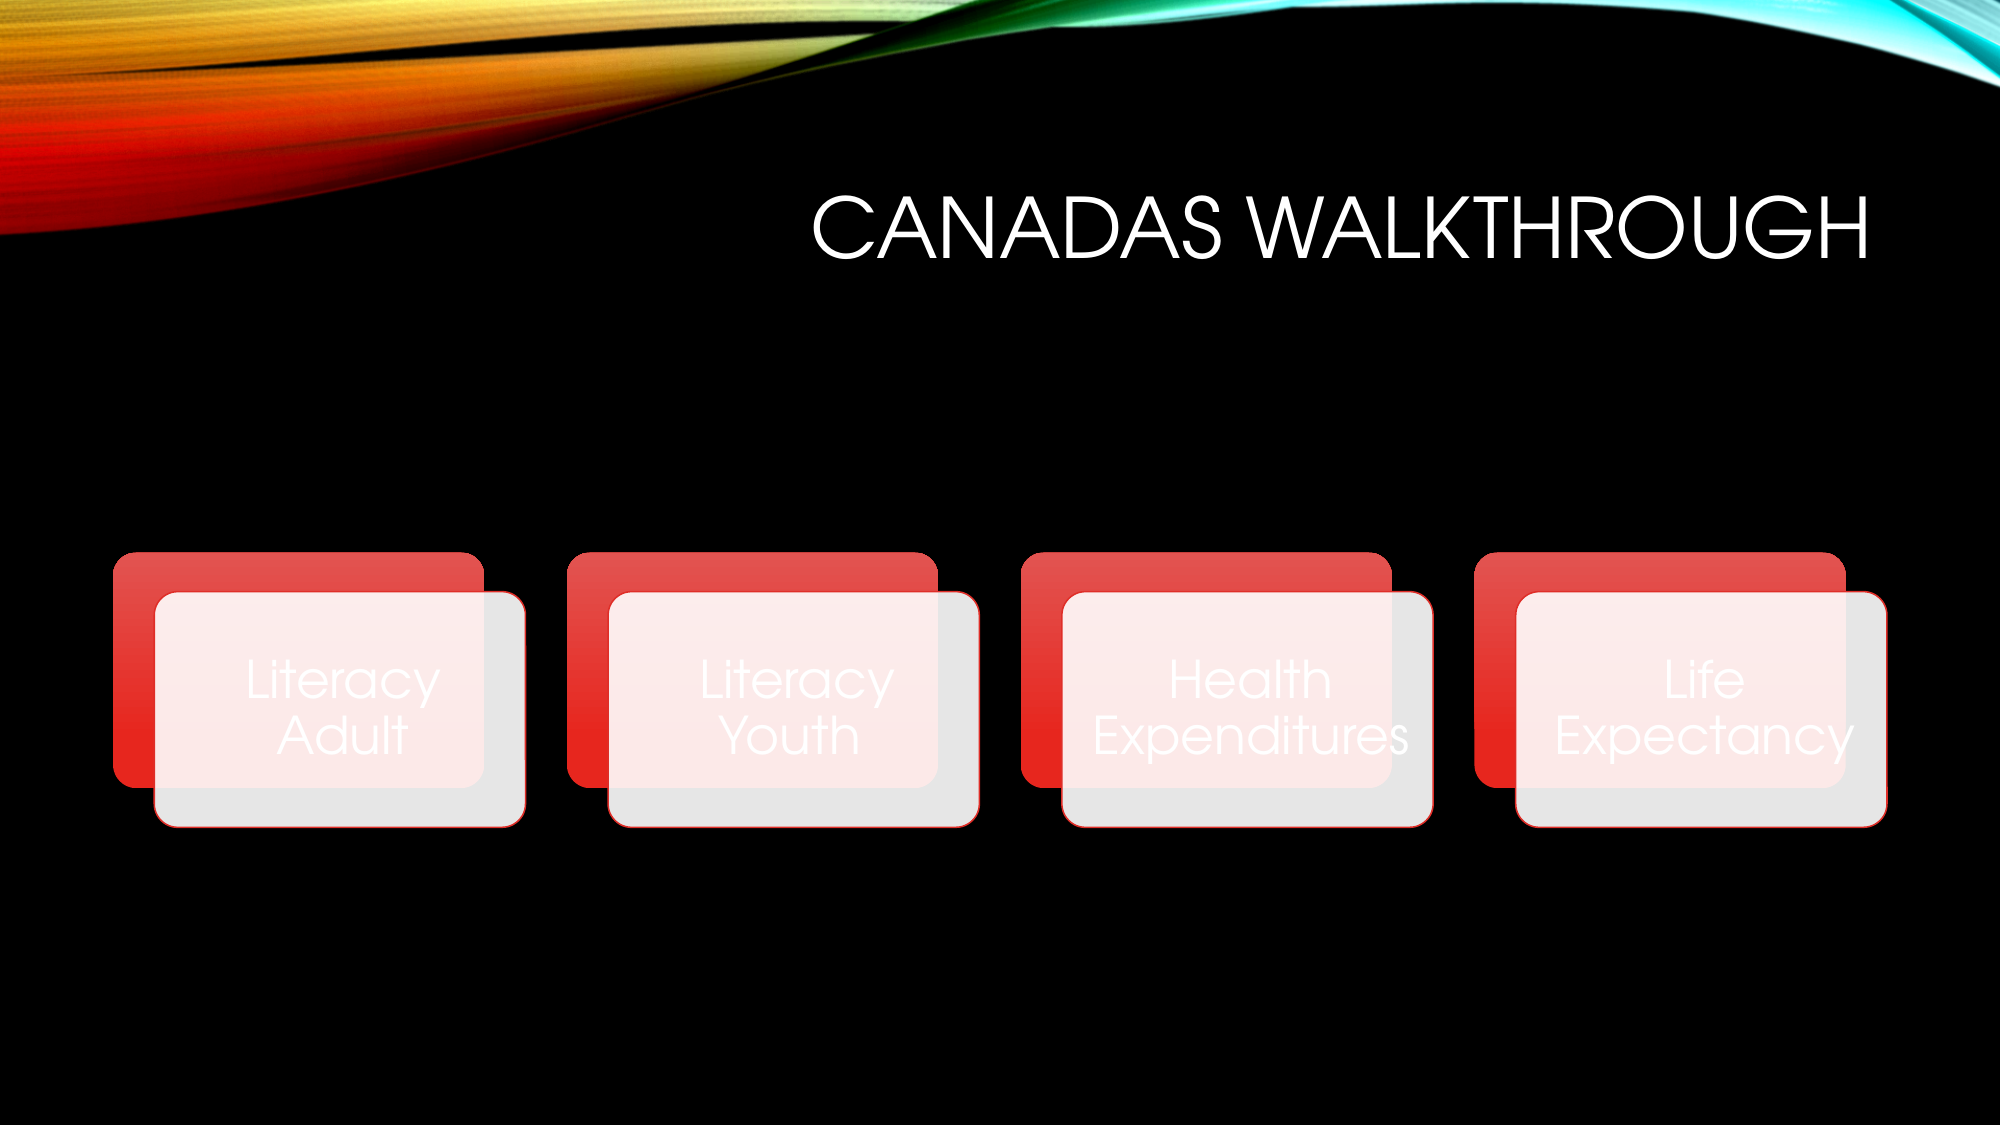

# Canadas wALKTHROUGH
Literacy Adult
Literacy Youth
Health Expenditures
Life Expectancy